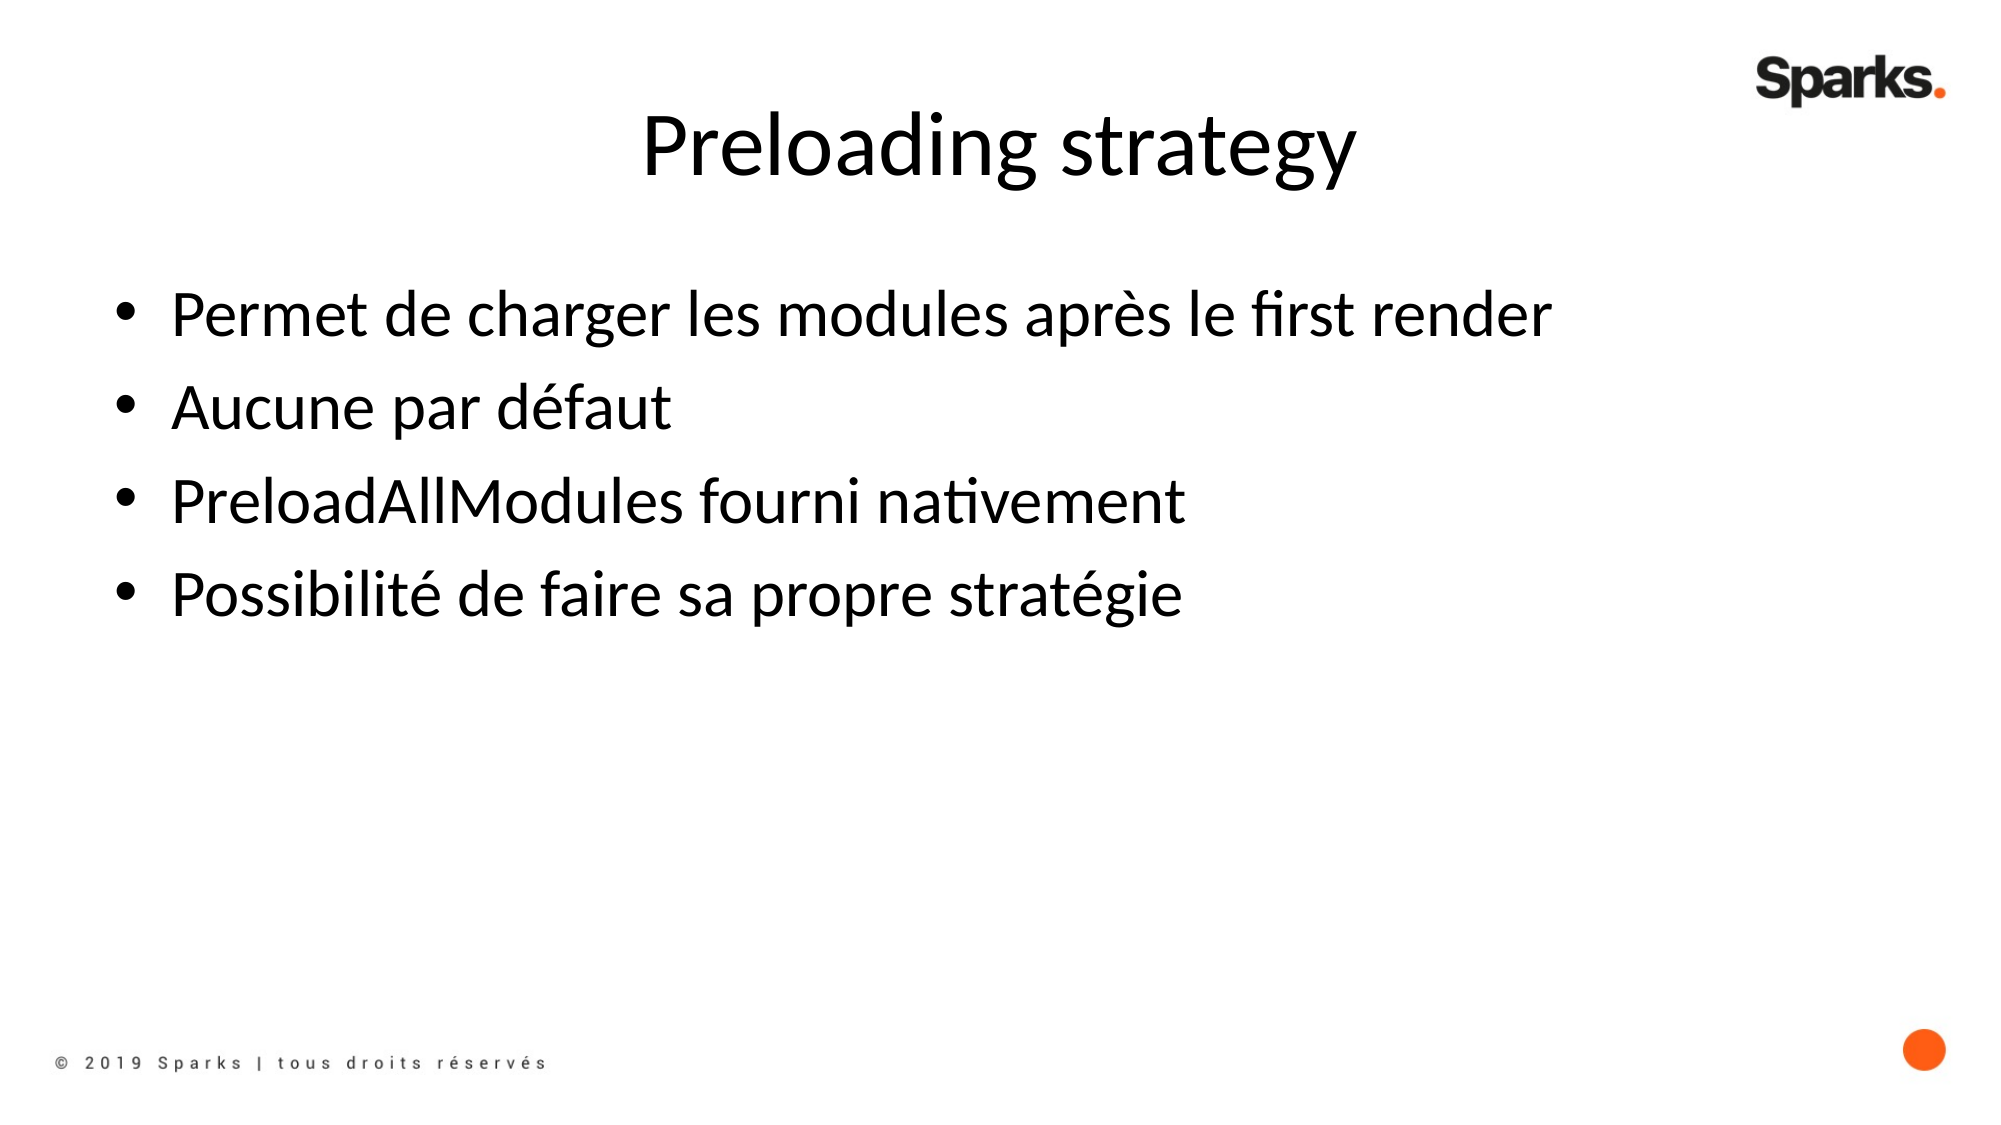

# Preloading strategy
Permet de charger les modules après le first render
Aucune par défaut
PreloadAllModules fourni nativement
Possibilité de faire sa propre stratégie